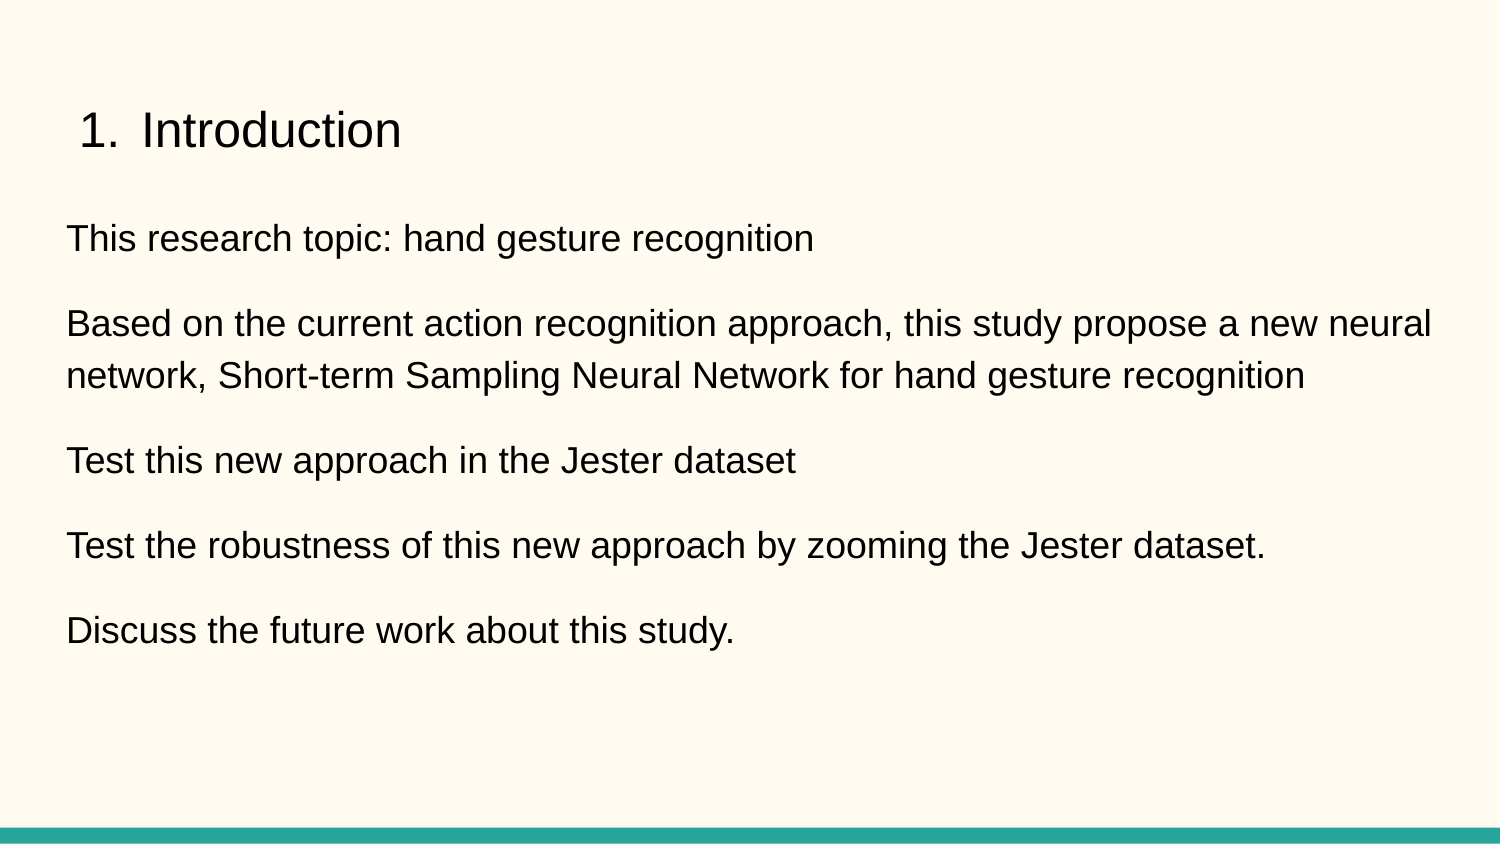

# Introduction
This research topic: hand gesture recognition
Based on the current action recognition approach, this study propose a new neural network, Short-term Sampling Neural Network for hand gesture recognition
Test this new approach in the Jester dataset
Test the robustness of this new approach by zooming the Jester dataset.
Discuss the future work about this study.